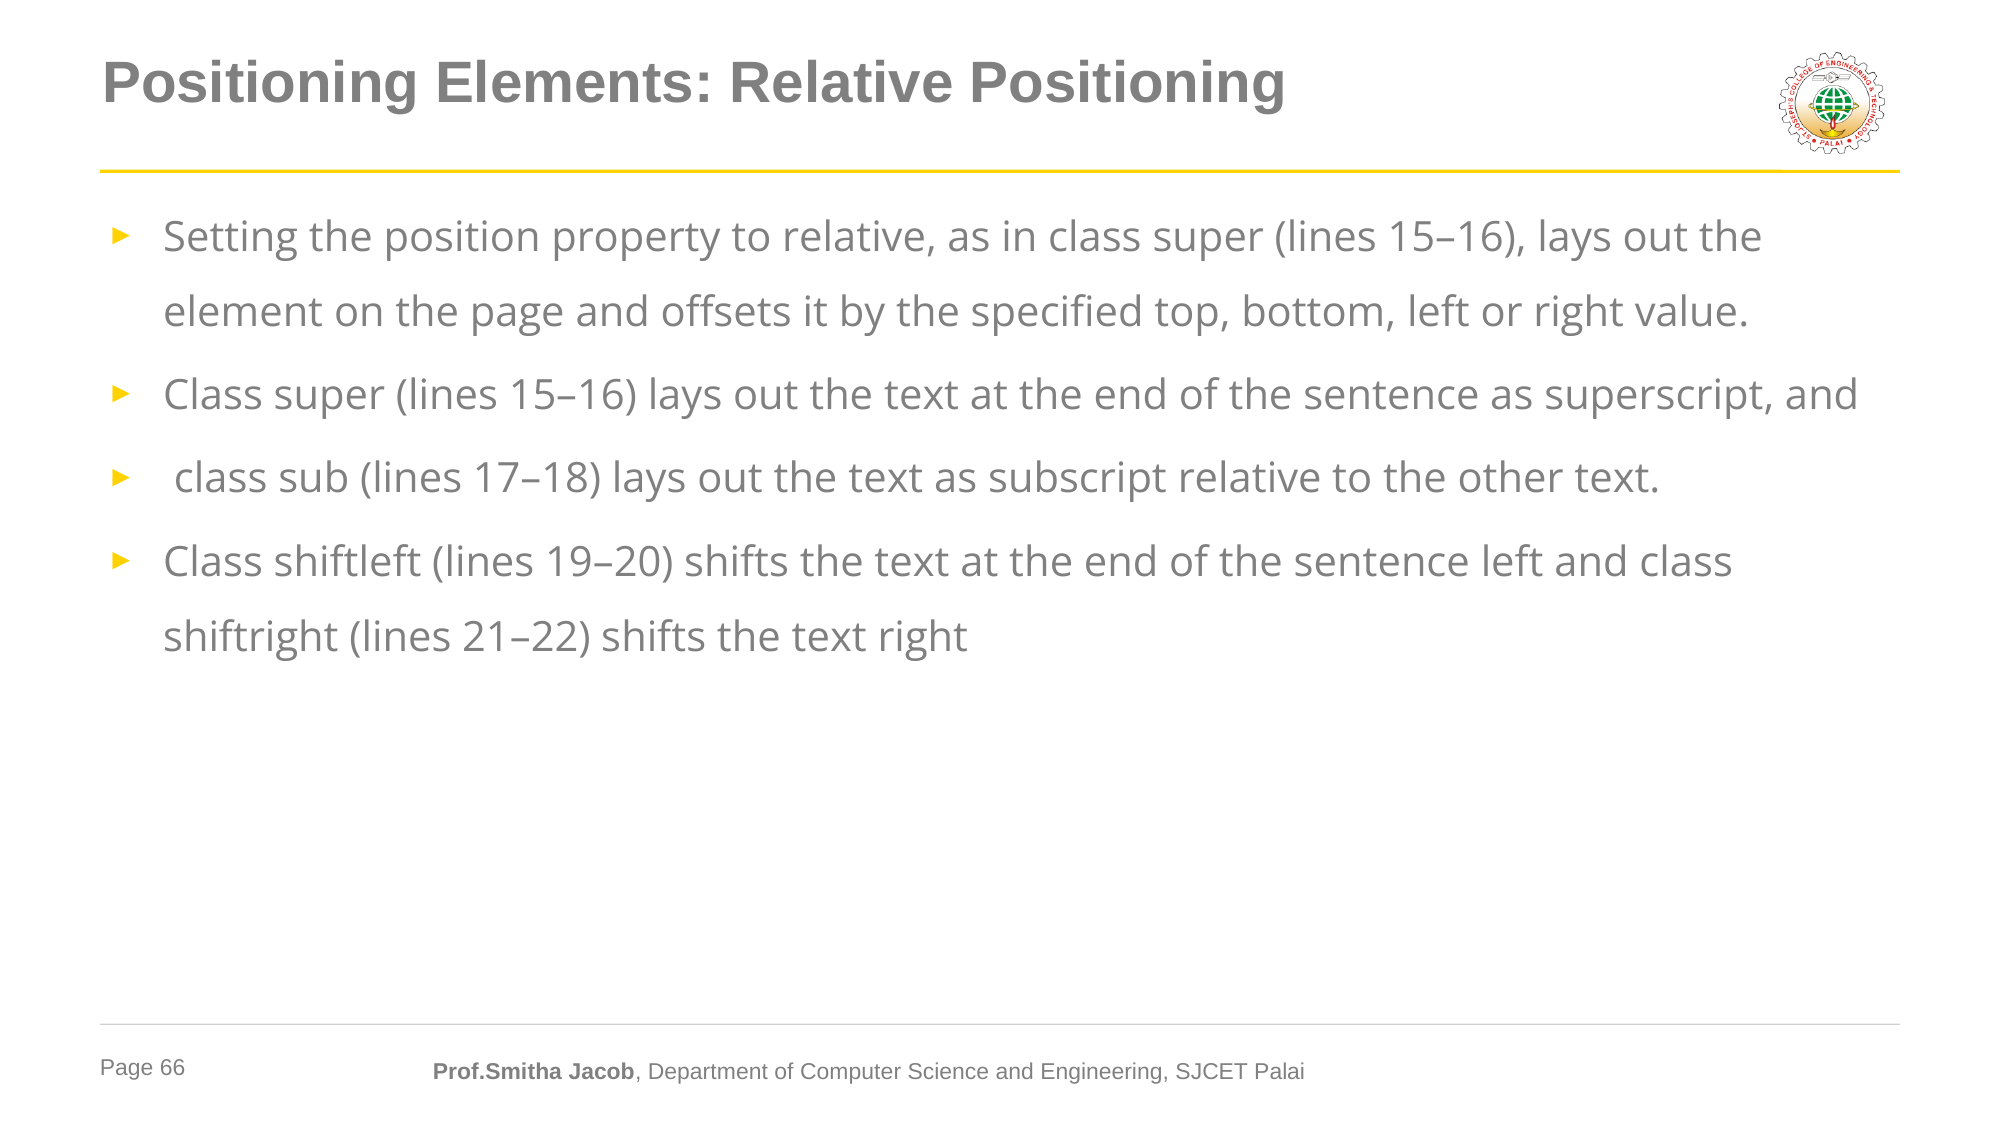

# Positioning Elements: Relative Positioning
Setting the position property to relative, as in class super (lines 15–16), lays out the element on the page and offsets it by the specified top, bottom, left or right value.
Class super (lines 15–16) lays out the text at the end of the sentence as superscript, and
 class sub (lines 17–18) lays out the text as subscript relative to the other text.
Class shiftleft (lines 19–20) shifts the text at the end of the sentence left and class shiftright (lines 21–22) shifts the text right